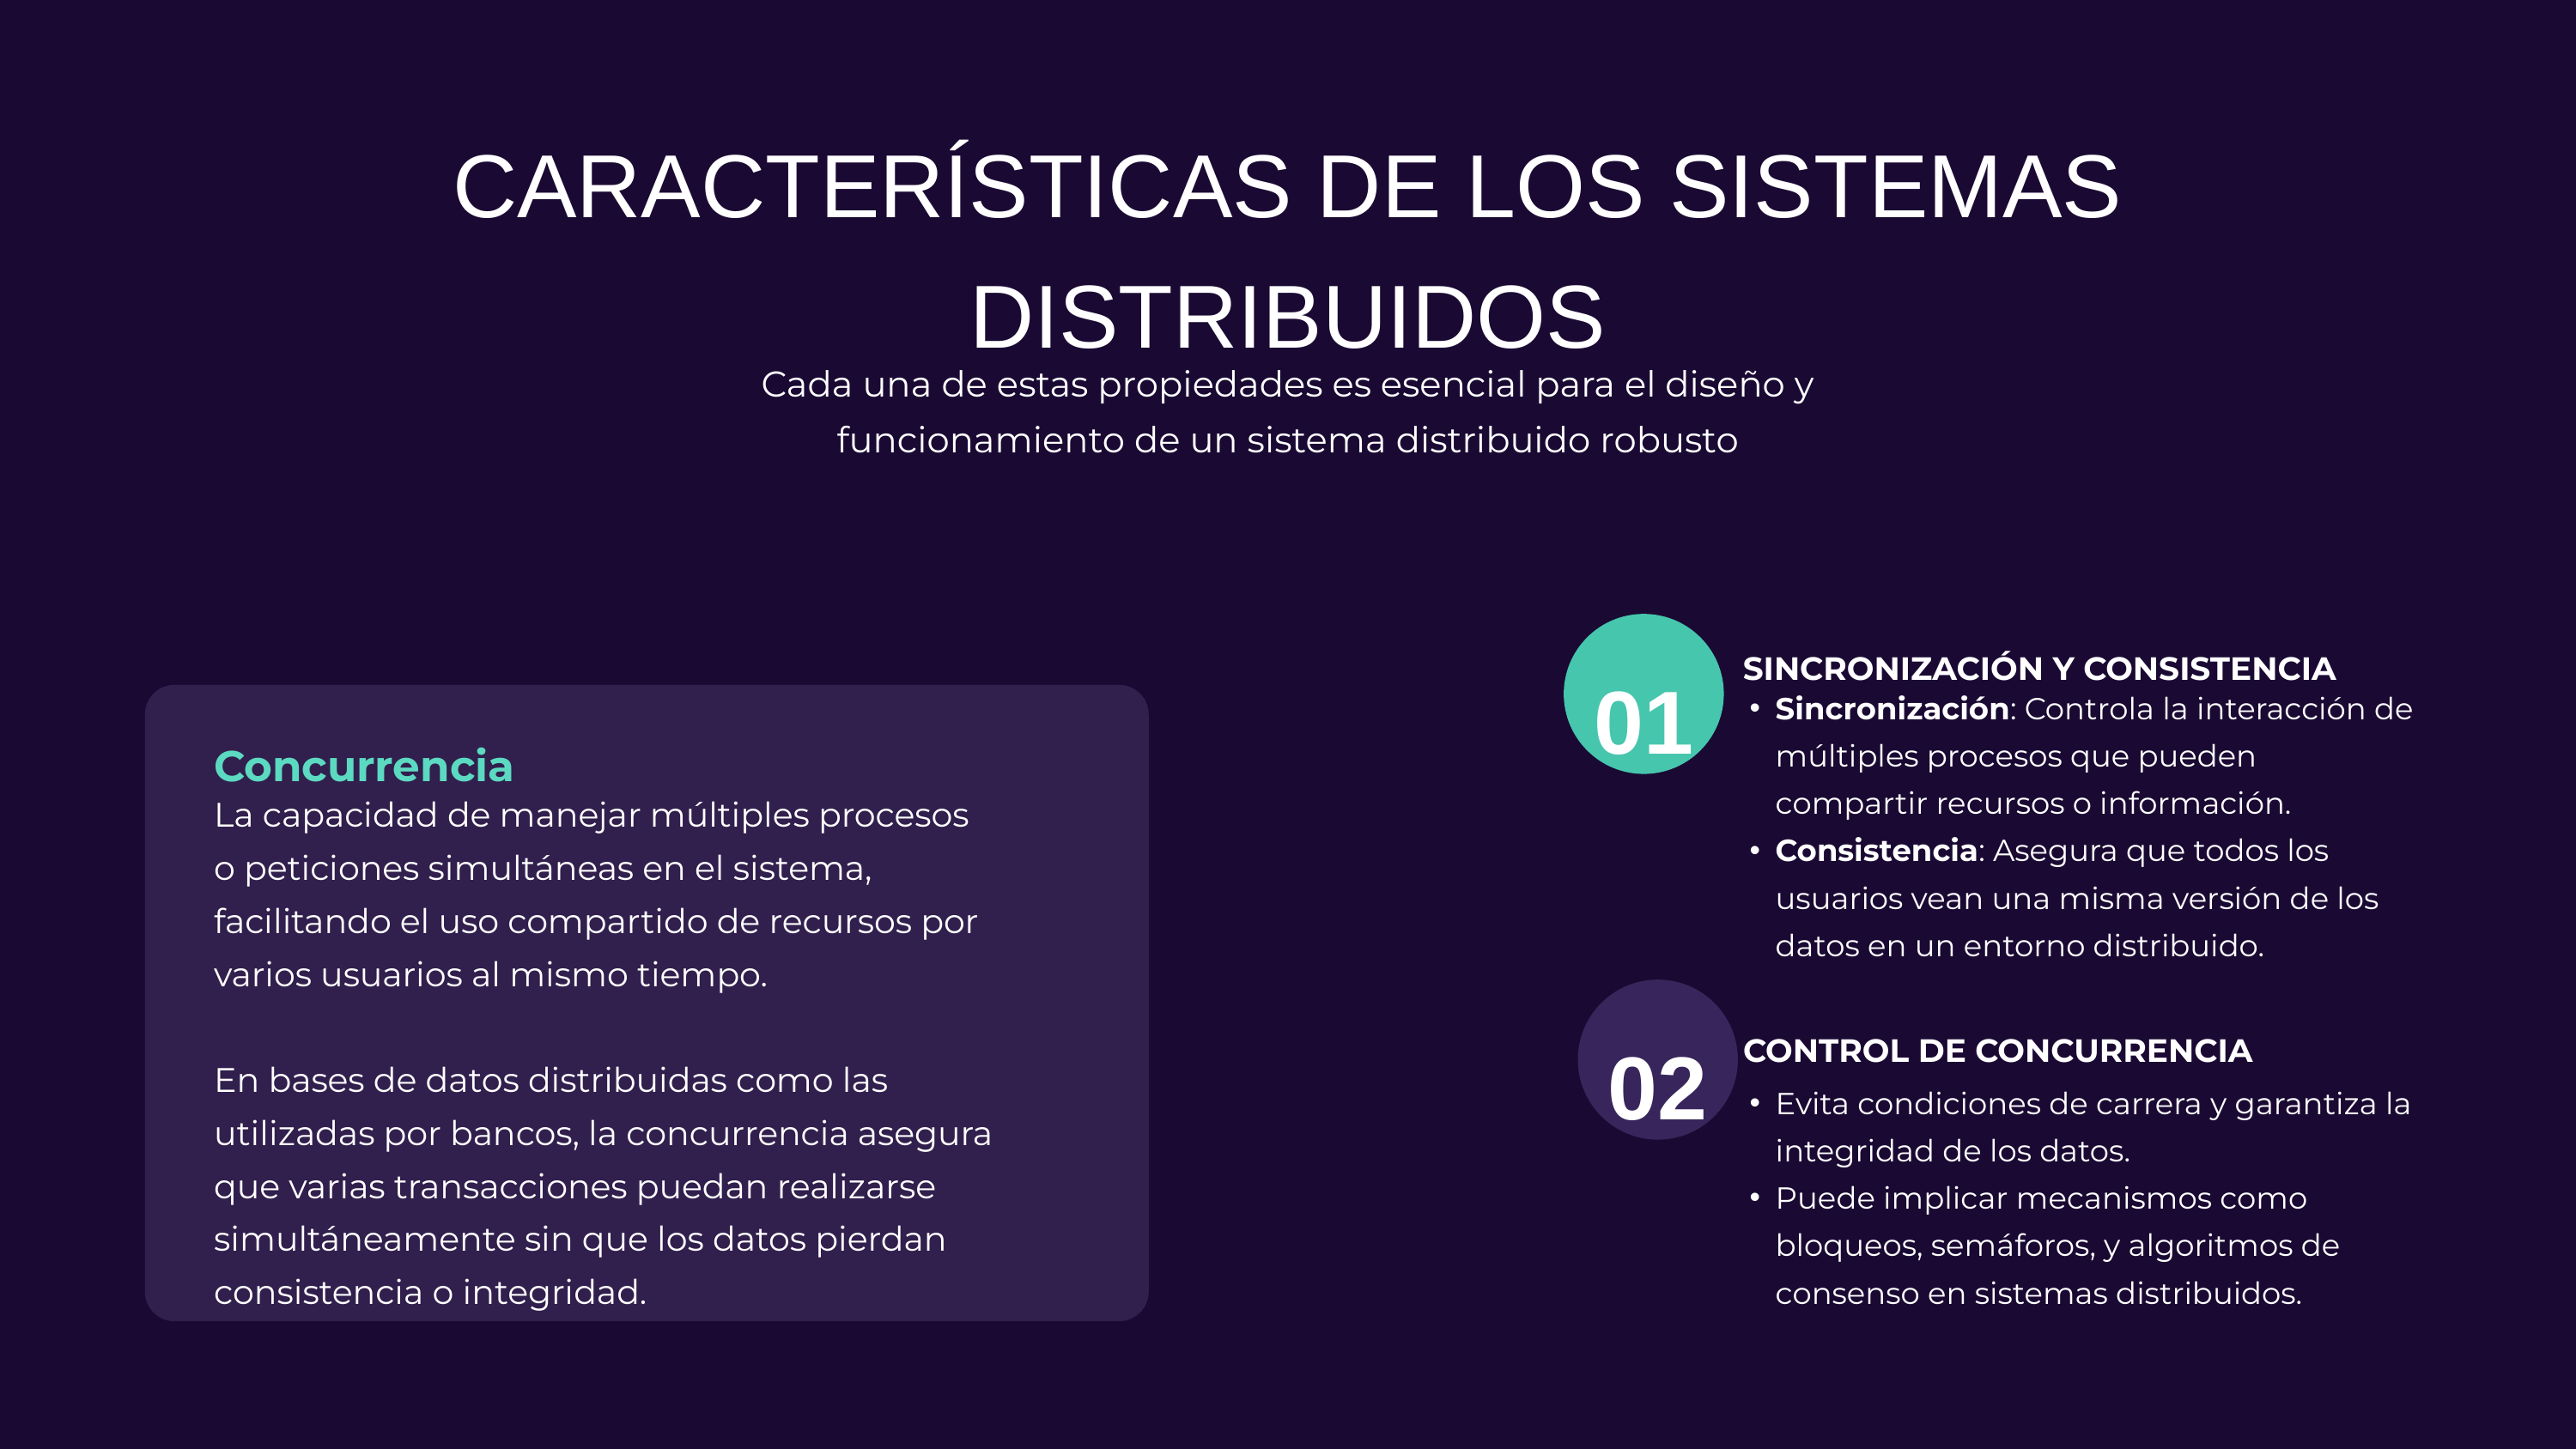

CARACTERÍSTICAS DE LOS SISTEMAS DISTRIBUIDOS
Cada una de estas propiedades es esencial para el diseño y funcionamiento de un sistema distribuido robusto

01
SINCRONIZACIÓN Y CONSISTENCIA

Sincronización: Controla la interacción de múltiples procesos que pueden compartir recursos o información.
Consistencia: Asegura que todos los usuarios vean una misma versión de los datos en un entorno distribuido.

Concurrencia
La capacidad de manejar múltiples procesos o peticiones simultáneas en el sistema, facilitando el uso compartido de recursos por varios usuarios al mismo tiempo.

En bases de datos distribuidas como las utilizadas por bancos, la concurrencia asegura que varias transacciones puedan realizarse simultáneamente sin que los datos pierdan consistencia o integridad.

02
CONTROL DE CONCURRENCIA
Evita condiciones de carrera y garantiza la integridad de los datos.
Puede implicar mecanismos como bloqueos, semáforos, y algoritmos de consenso en sistemas distribuidos.